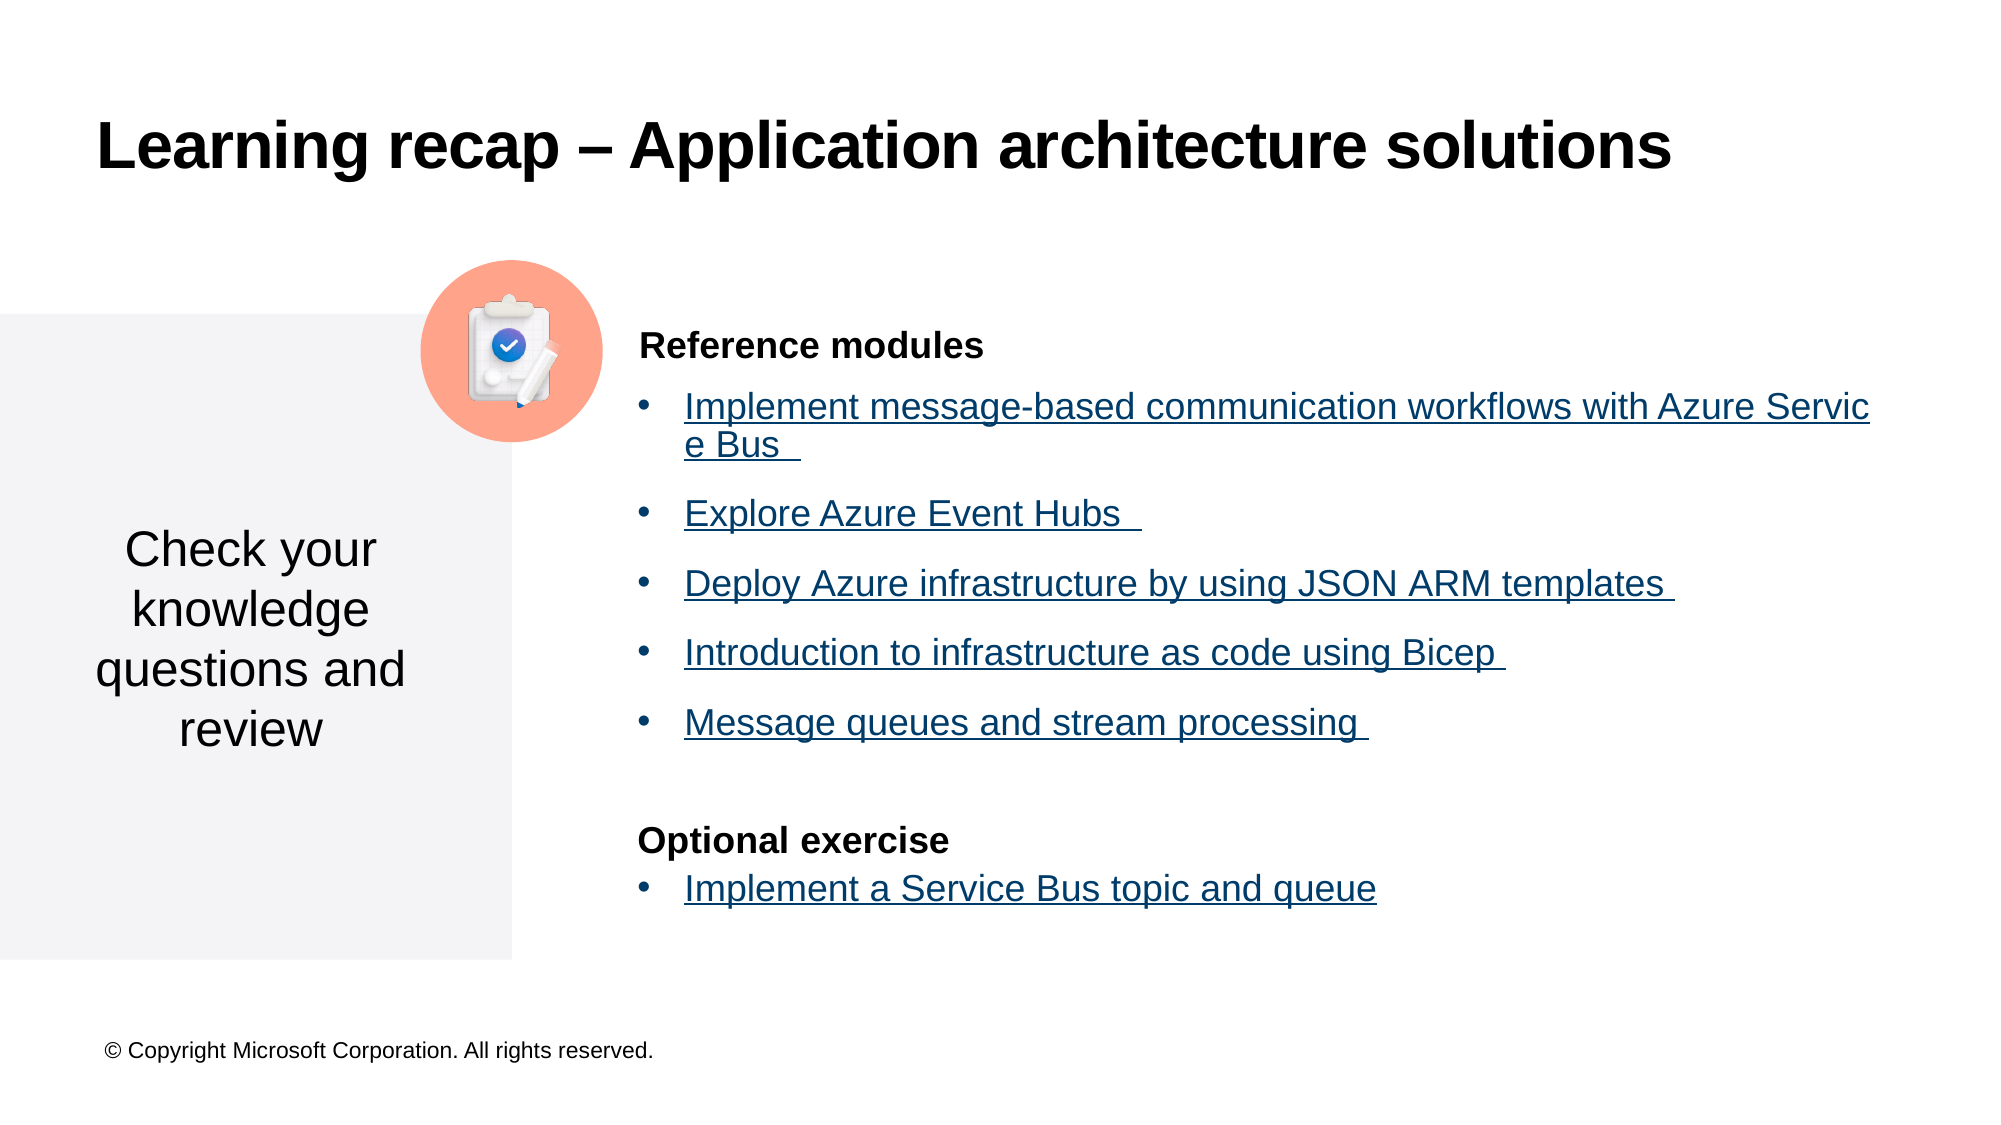

# Learning recap – Application architecture solutions
Implement message-based communication workflows with Azure Service Bus
Explore Azure Event Hubs
Deploy Azure infrastructure by using JSON ARM templates
Introduction to infrastructure as code using Bicep
Message queues and stream processing

Optional exercise
Implement a Service Bus topic and queue